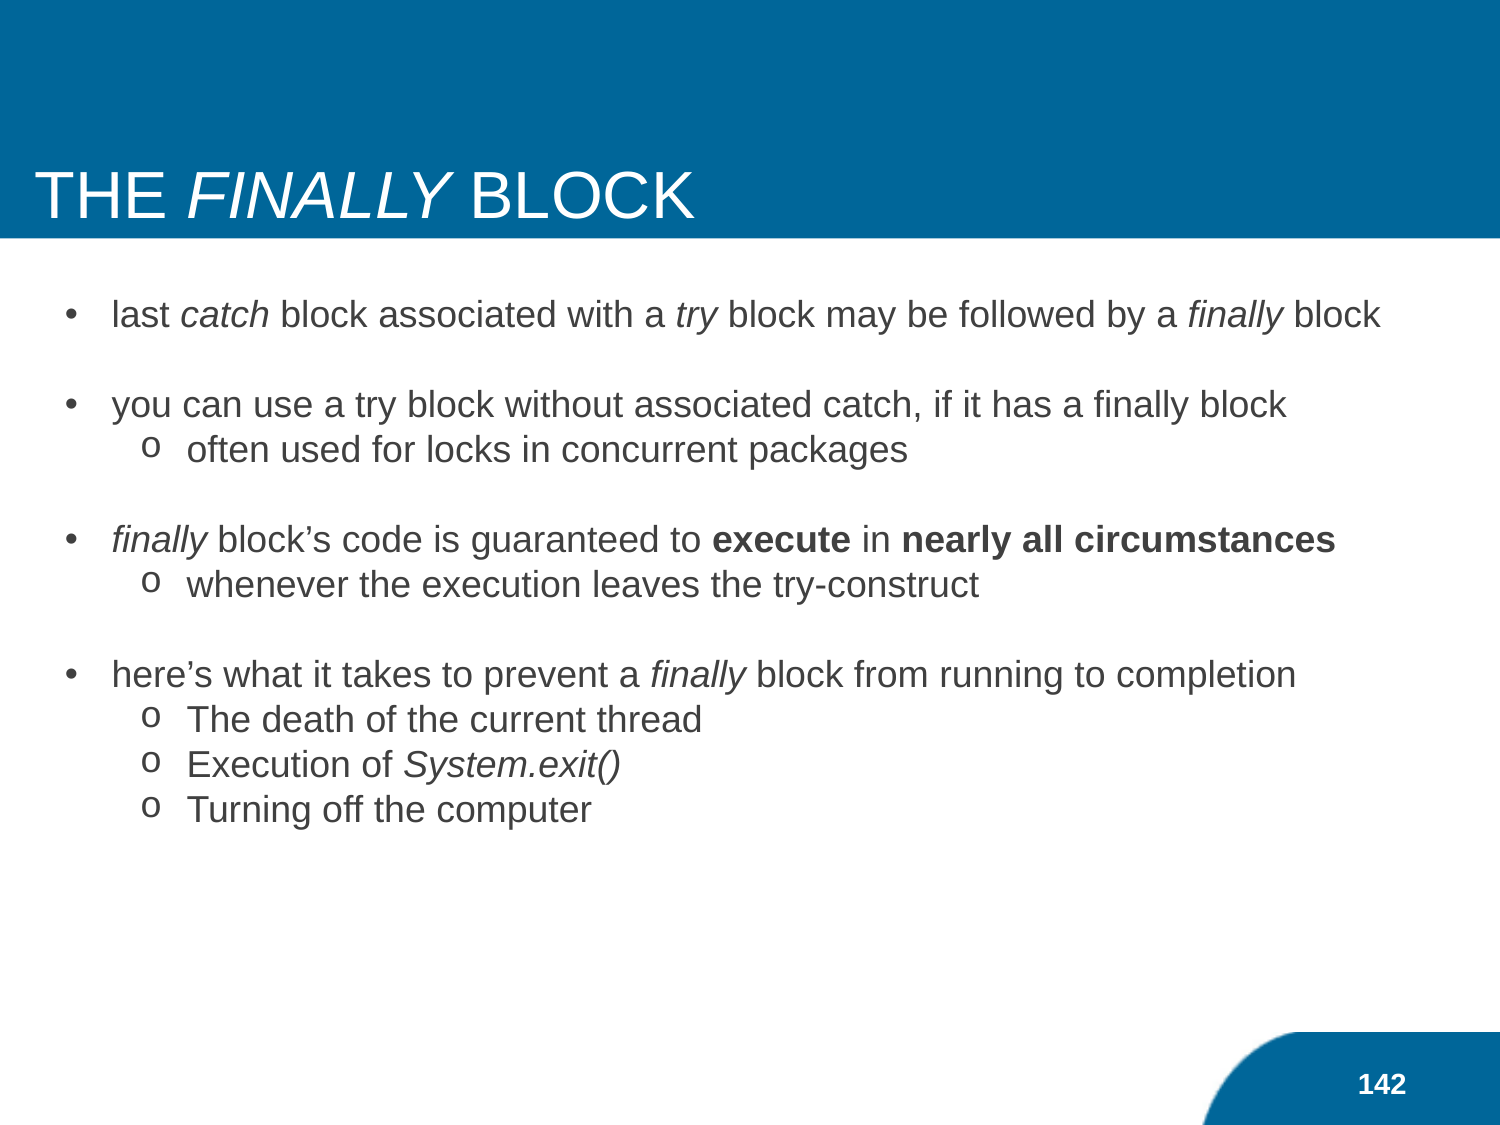

The finally Block
last catch block associated with a try block may be followed by a finally block

you can use a try block without associated catch, if it has a finally block
often used for locks in concurrent packages

finally block’s code is guaranteed to execute in nearly all circumstances
whenever the execution leaves the try-construct

here’s what it takes to prevent a finally block from running to completion
The death of the current thread
Execution of System.exit()
Turning off the computer

142